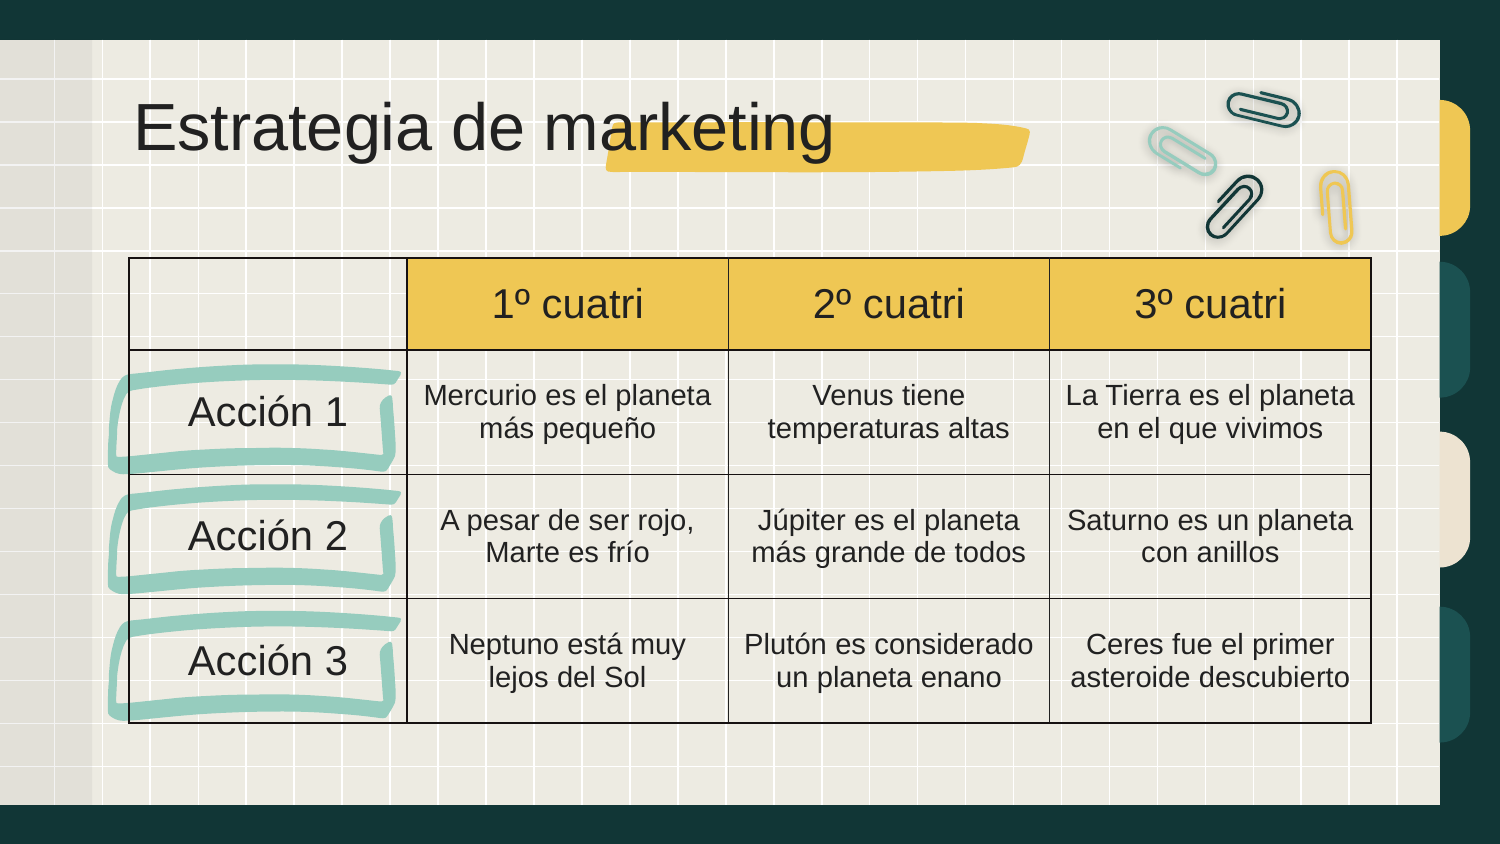

# Estrategia de marketing

|  | 1º cuatri | 2º cuatri | 3º cuatri |
| --- | --- | --- | --- |
| Acción 1 | Mercurio es el planeta más pequeño | Venus tiene temperaturas altas | La Tierra es el planeta en el que vivimos |
| Acción 2 | A pesar de ser rojo, Marte es frío | Júpiter es el planeta más grande de todos | Saturno es un planeta con anillos |
| Acción 3 | Neptuno está muy lejos del Sol | Plutón es considerado un planeta enano | Ceres fue el primer asteroide descubierto |